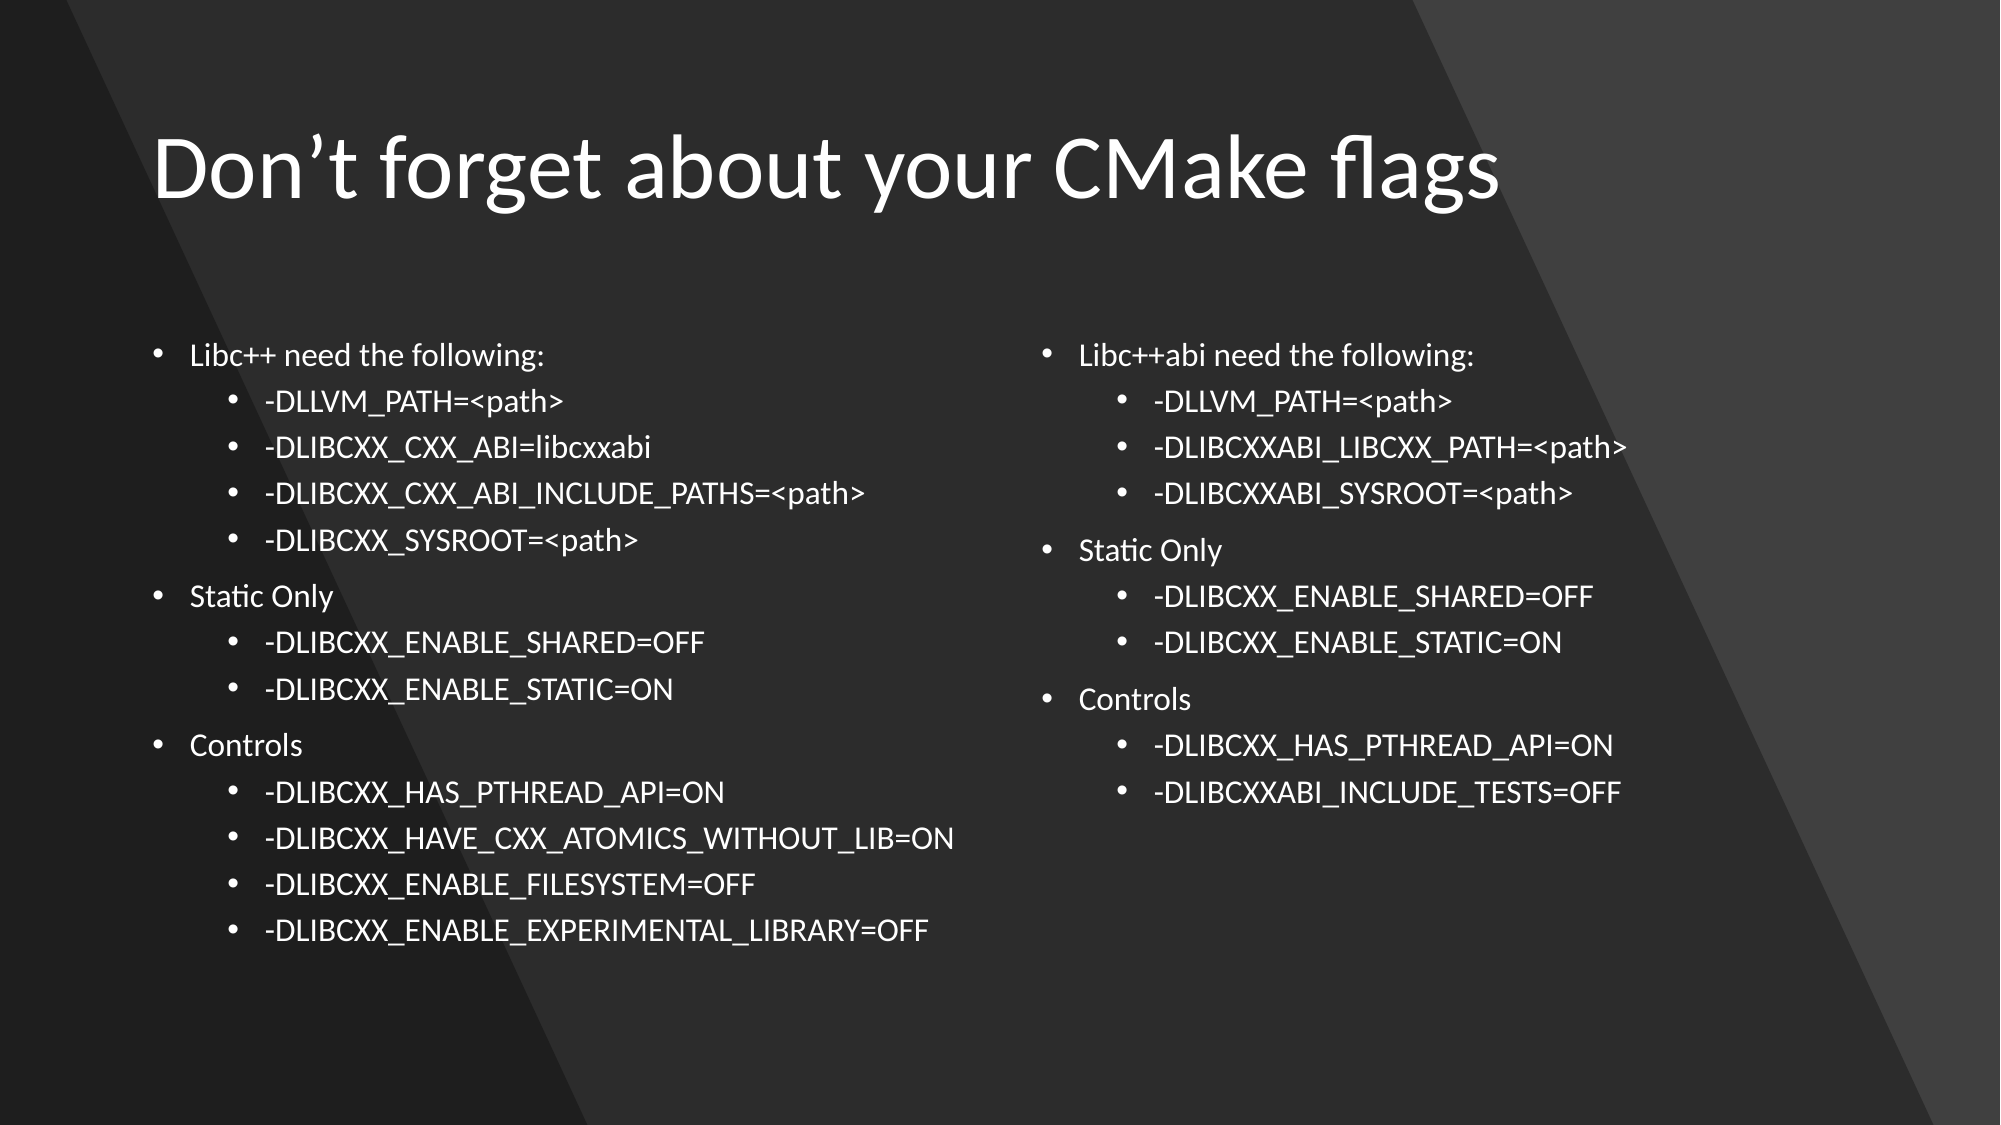

# Don’t forget about your CMake flags
Libc++ need the following:
-DLLVM_PATH=<path>
-DLIBCXX_CXX_ABI=libcxxabi
-DLIBCXX_CXX_ABI_INCLUDE_PATHS=<path>
-DLIBCXX_SYSROOT=<path>
Static Only
-DLIBCXX_ENABLE_SHARED=OFF
-DLIBCXX_ENABLE_STATIC=ON
Controls
-DLIBCXX_HAS_PTHREAD_API=ON
-DLIBCXX_HAVE_CXX_ATOMICS_WITHOUT_LIB=ON
-DLIBCXX_ENABLE_FILESYSTEM=OFF
-DLIBCXX_ENABLE_EXPERIMENTAL_LIBRARY=OFF
Libc++abi need the following:
-DLLVM_PATH=<path>
-DLIBCXXABI_LIBCXX_PATH=<path>
-DLIBCXXABI_SYSROOT=<path>
Static Only
-DLIBCXX_ENABLE_SHARED=OFF
-DLIBCXX_ENABLE_STATIC=ON
Controls
-DLIBCXX_HAS_PTHREAD_API=ON
-DLIBCXXABI_INCLUDE_TESTS=OFF